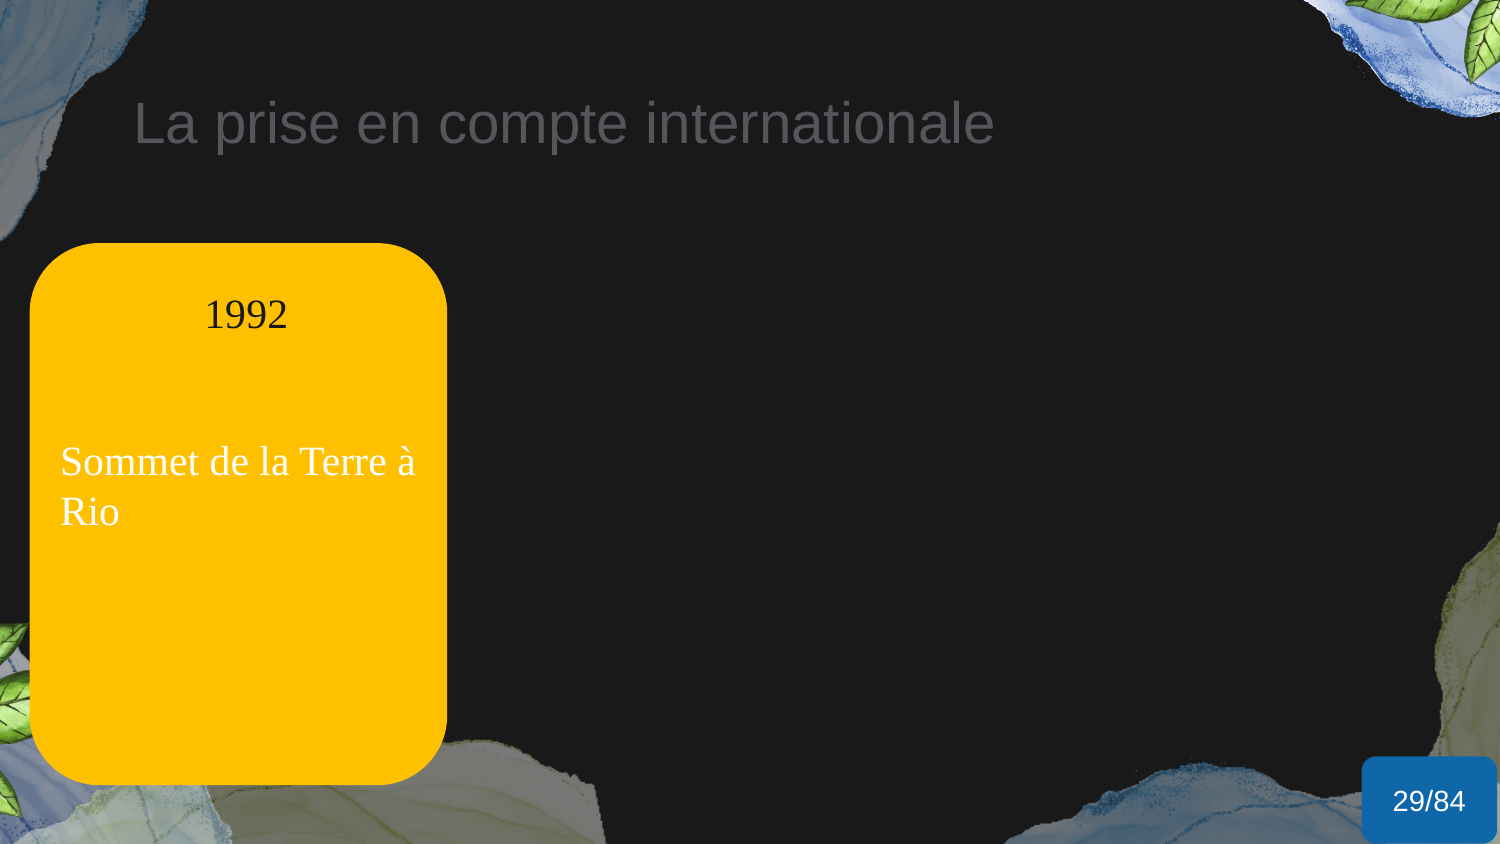

# La prise en compte internationale

1971
2002
1992

Sommet de la Terre à Rio
29/84